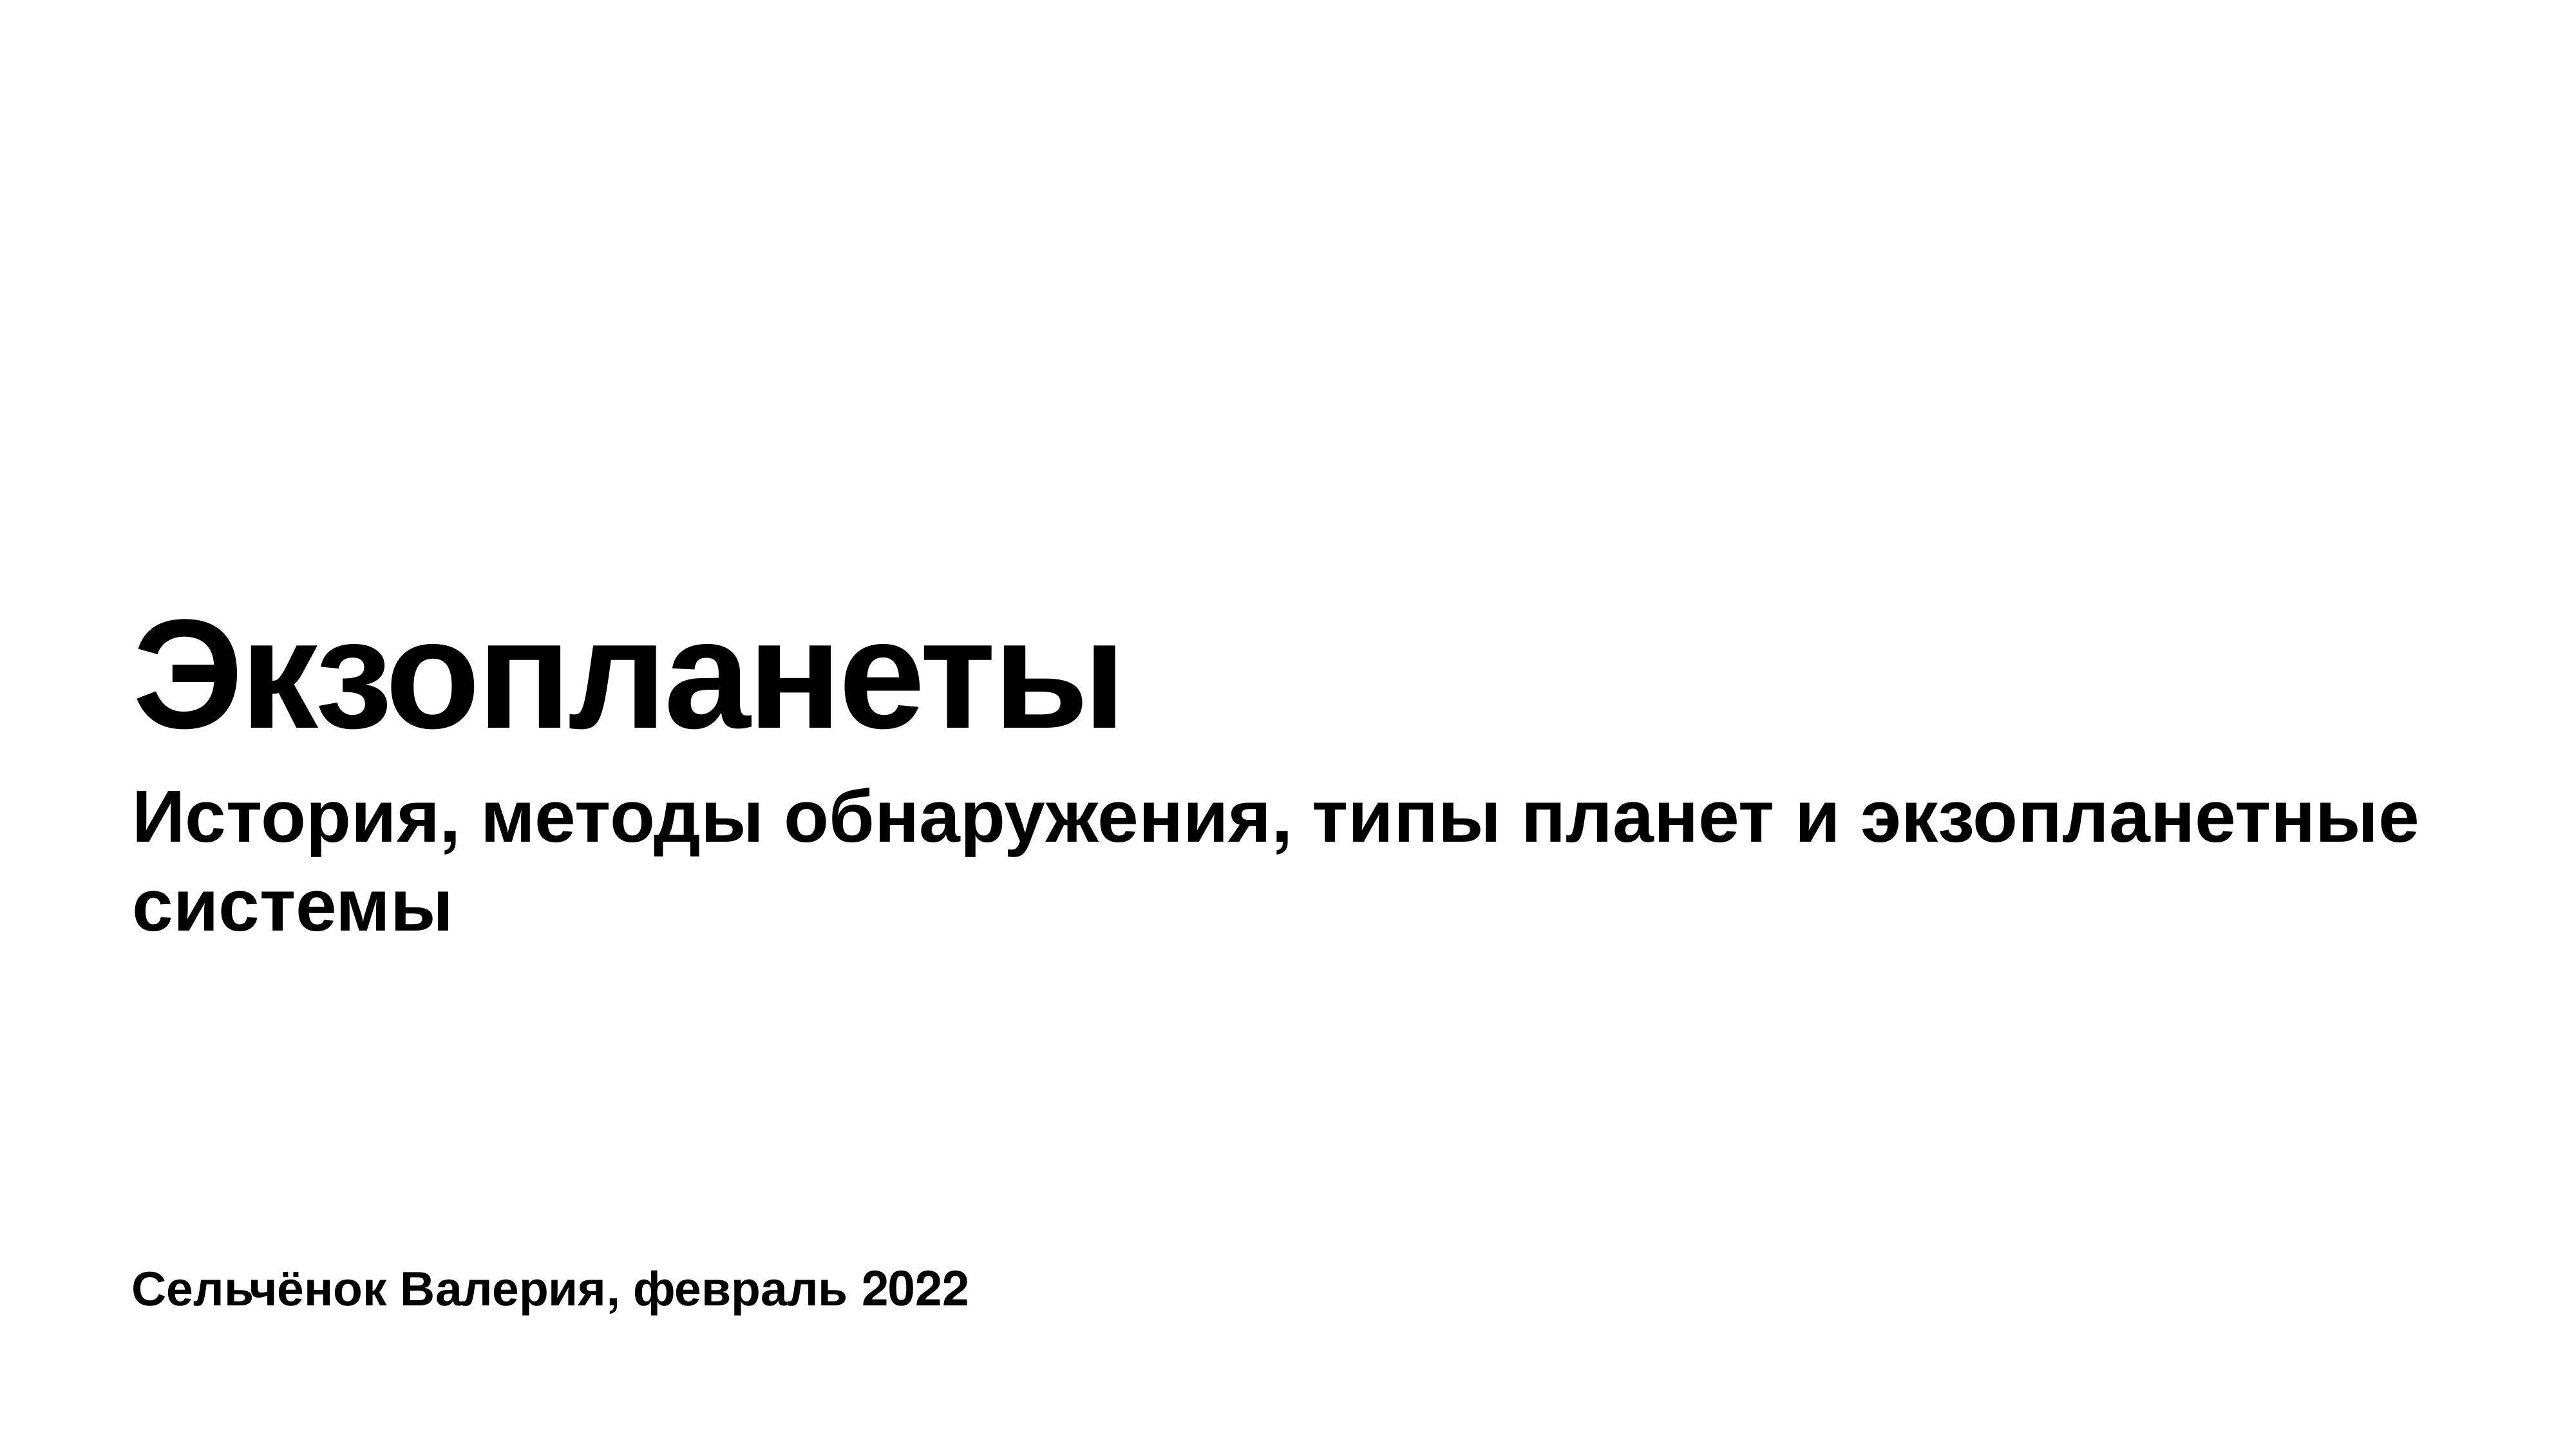

# Экзопланеты
История, методы обнаружения, типы планет и экзопланетные системы
Сельчёнок Валерия, февраль 2022